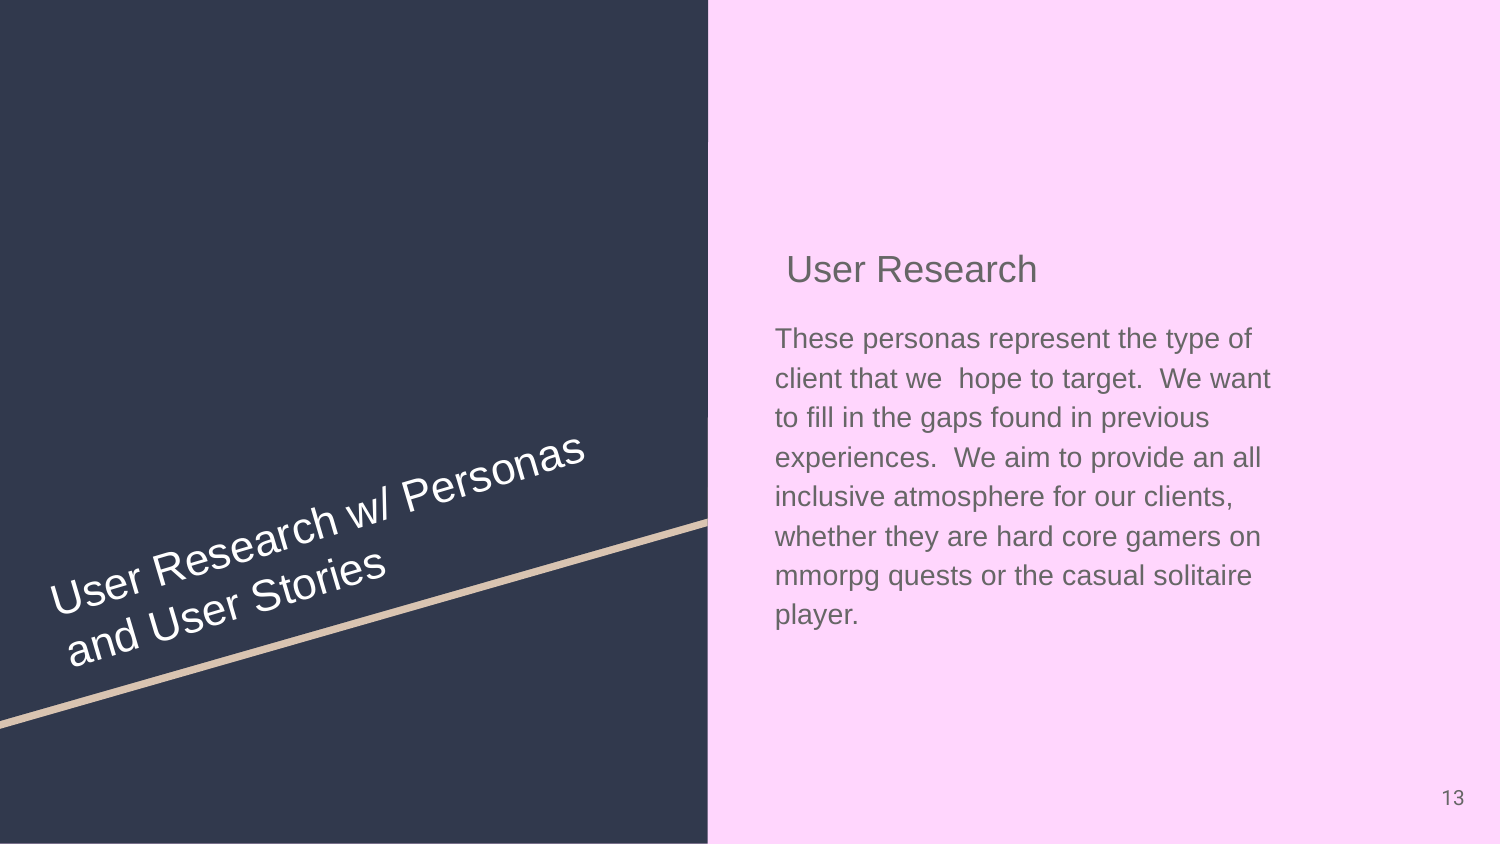

User Research
These personas represent the type of client that we  hope to target.  We want to fill in the gaps found in previous experiences.  We aim to provide an all inclusive atmosphere for our clients, whether they are hard core gamers on mmorpg quests or the casual solitaire player.
# User Research w/ Personas and User Stories
13